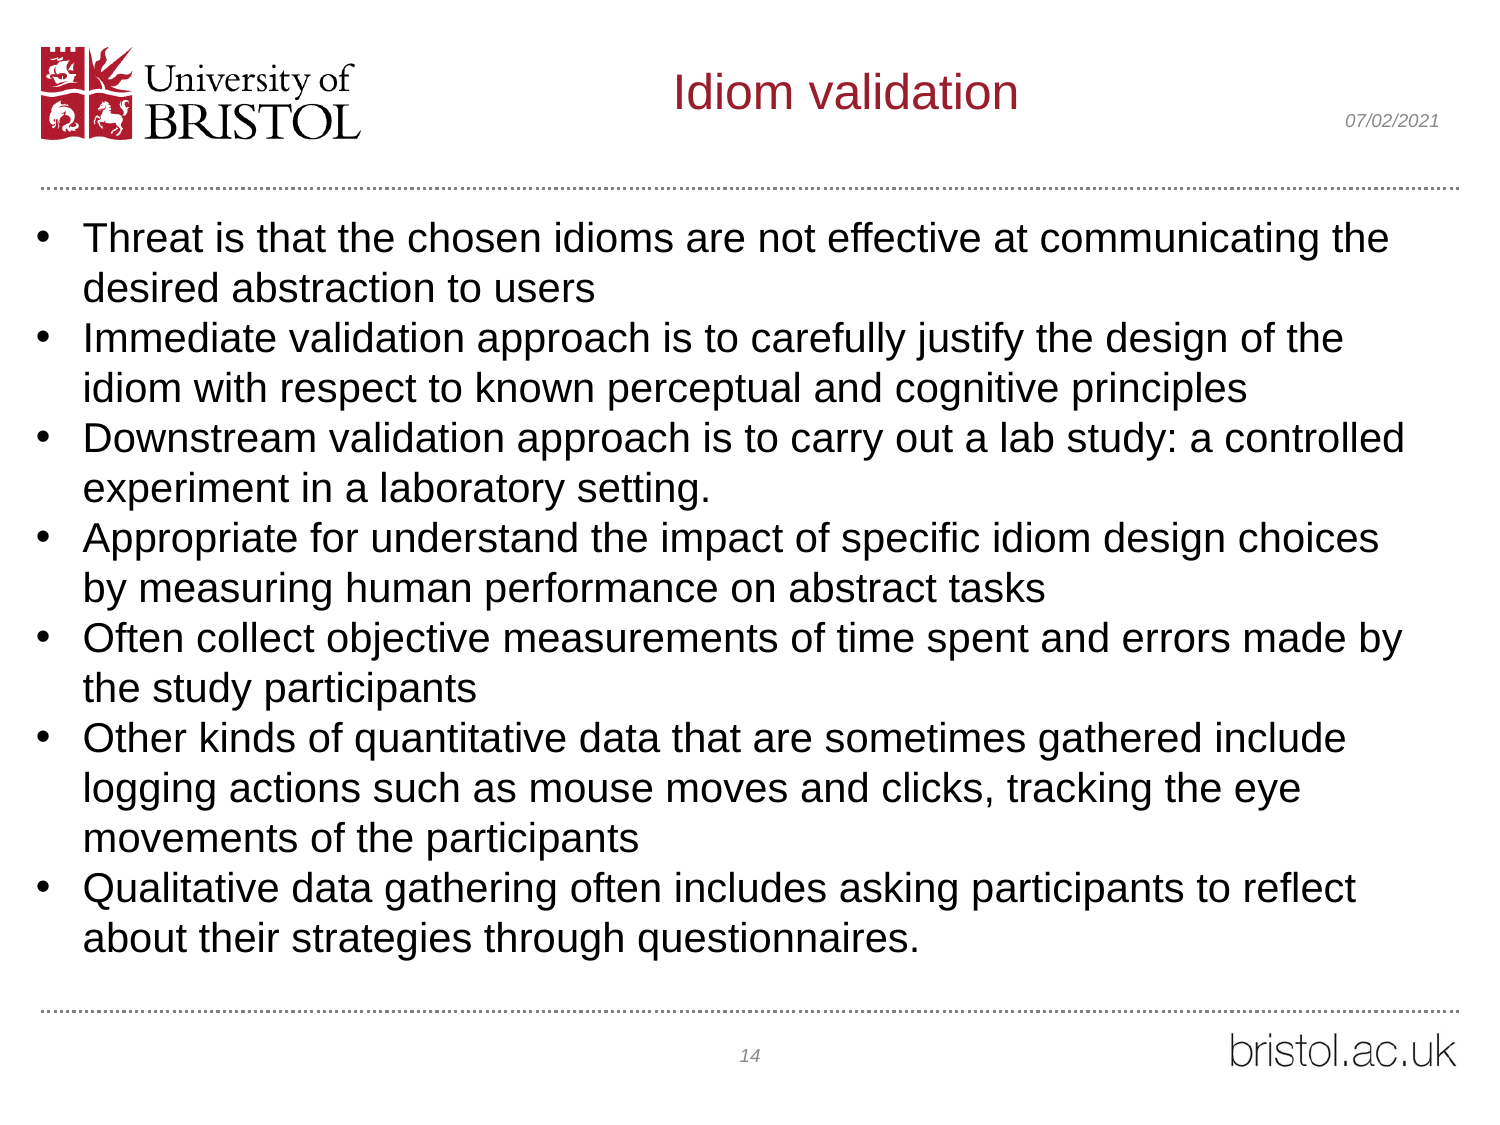

# Idiom validation
07/02/2021
Threat is that the chosen idioms are not effective at communicating the desired abstraction to users
Immediate validation approach is to carefully justify the design of the idiom with respect to known perceptual and cognitive principles
Downstream validation approach is to carry out a lab study: a controlled experiment in a laboratory setting.
Appropriate for understand the impact of specific idiom design choices by measuring human performance on abstract tasks
Often collect objective measurements of time spent and errors made by the study participants
Other kinds of quantitative data that are sometimes gathered include logging actions such as mouse moves and clicks, tracking the eye movements of the participants
Qualitative data gathering often includes asking participants to reflect about their strategies through questionnaires.

14